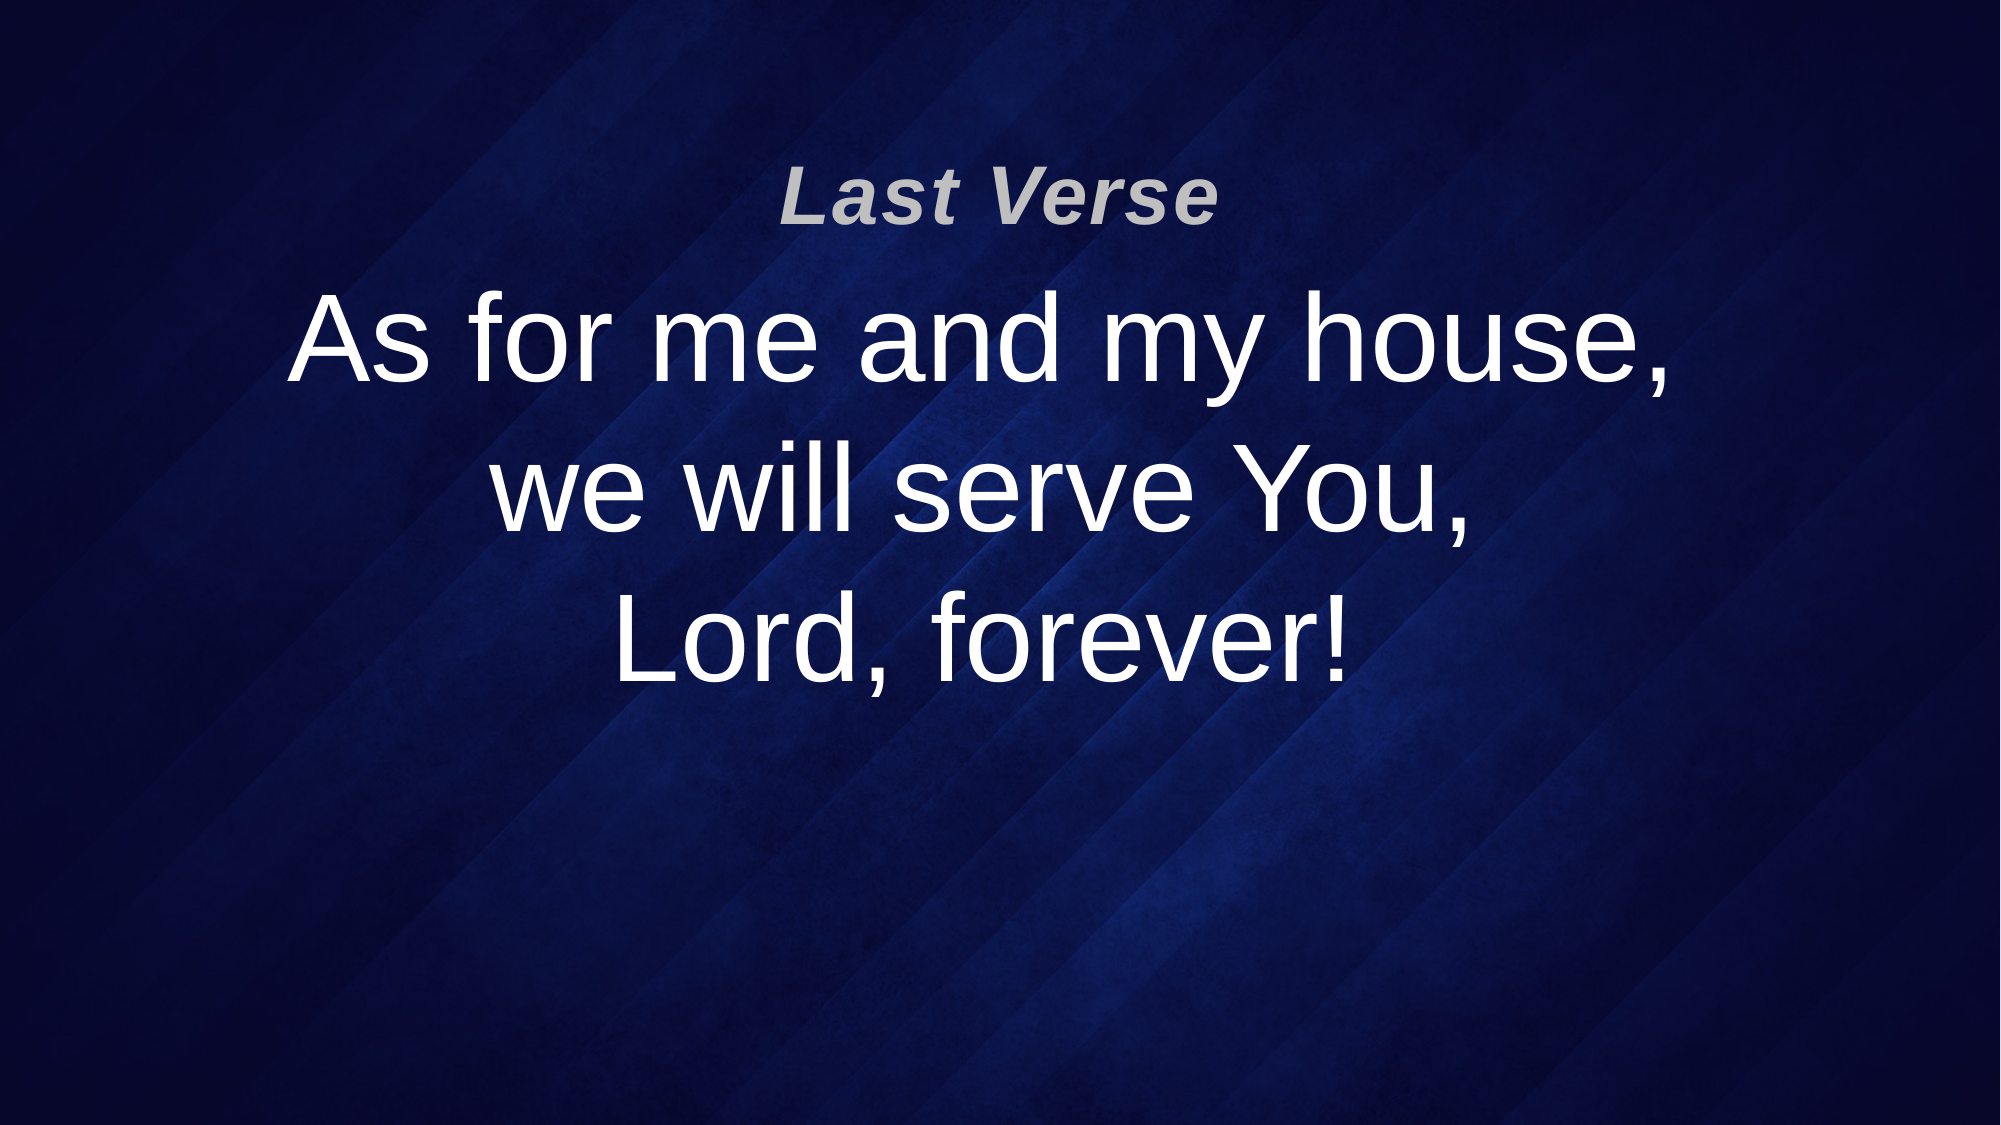

Last Verse
# As for me and my house, we will serve You, Lord, forever!